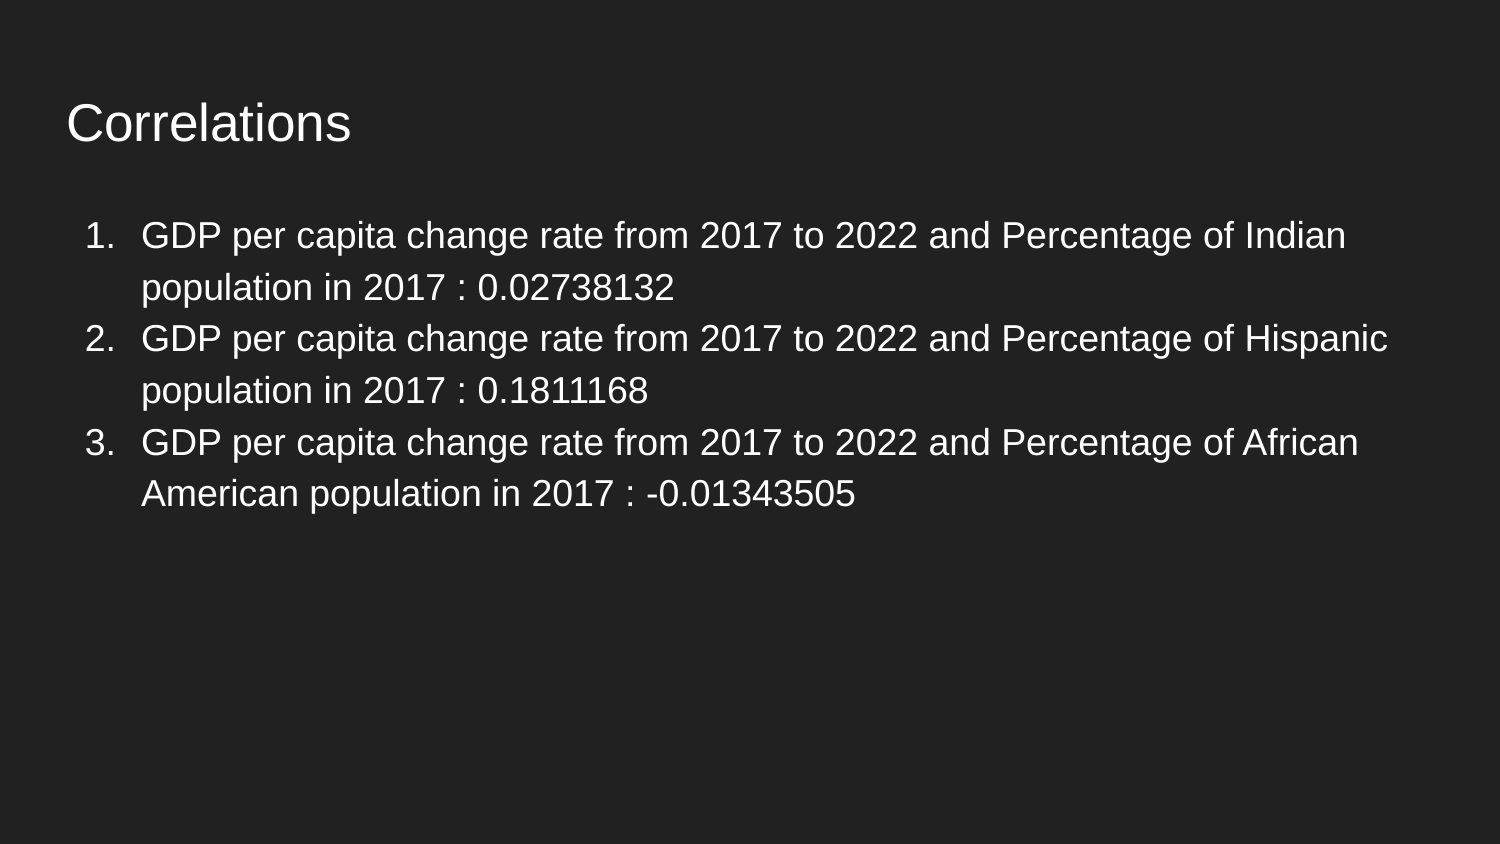

# Correlations
GDP per capita change rate from 2017 to 2022 and Percentage of Indian population in 2017 : 0.02738132
GDP per capita change rate from 2017 to 2022 and Percentage of Hispanic population in 2017 : 0.1811168
GDP per capita change rate from 2017 to 2022 and Percentage of African American population in 2017 : -0.01343505